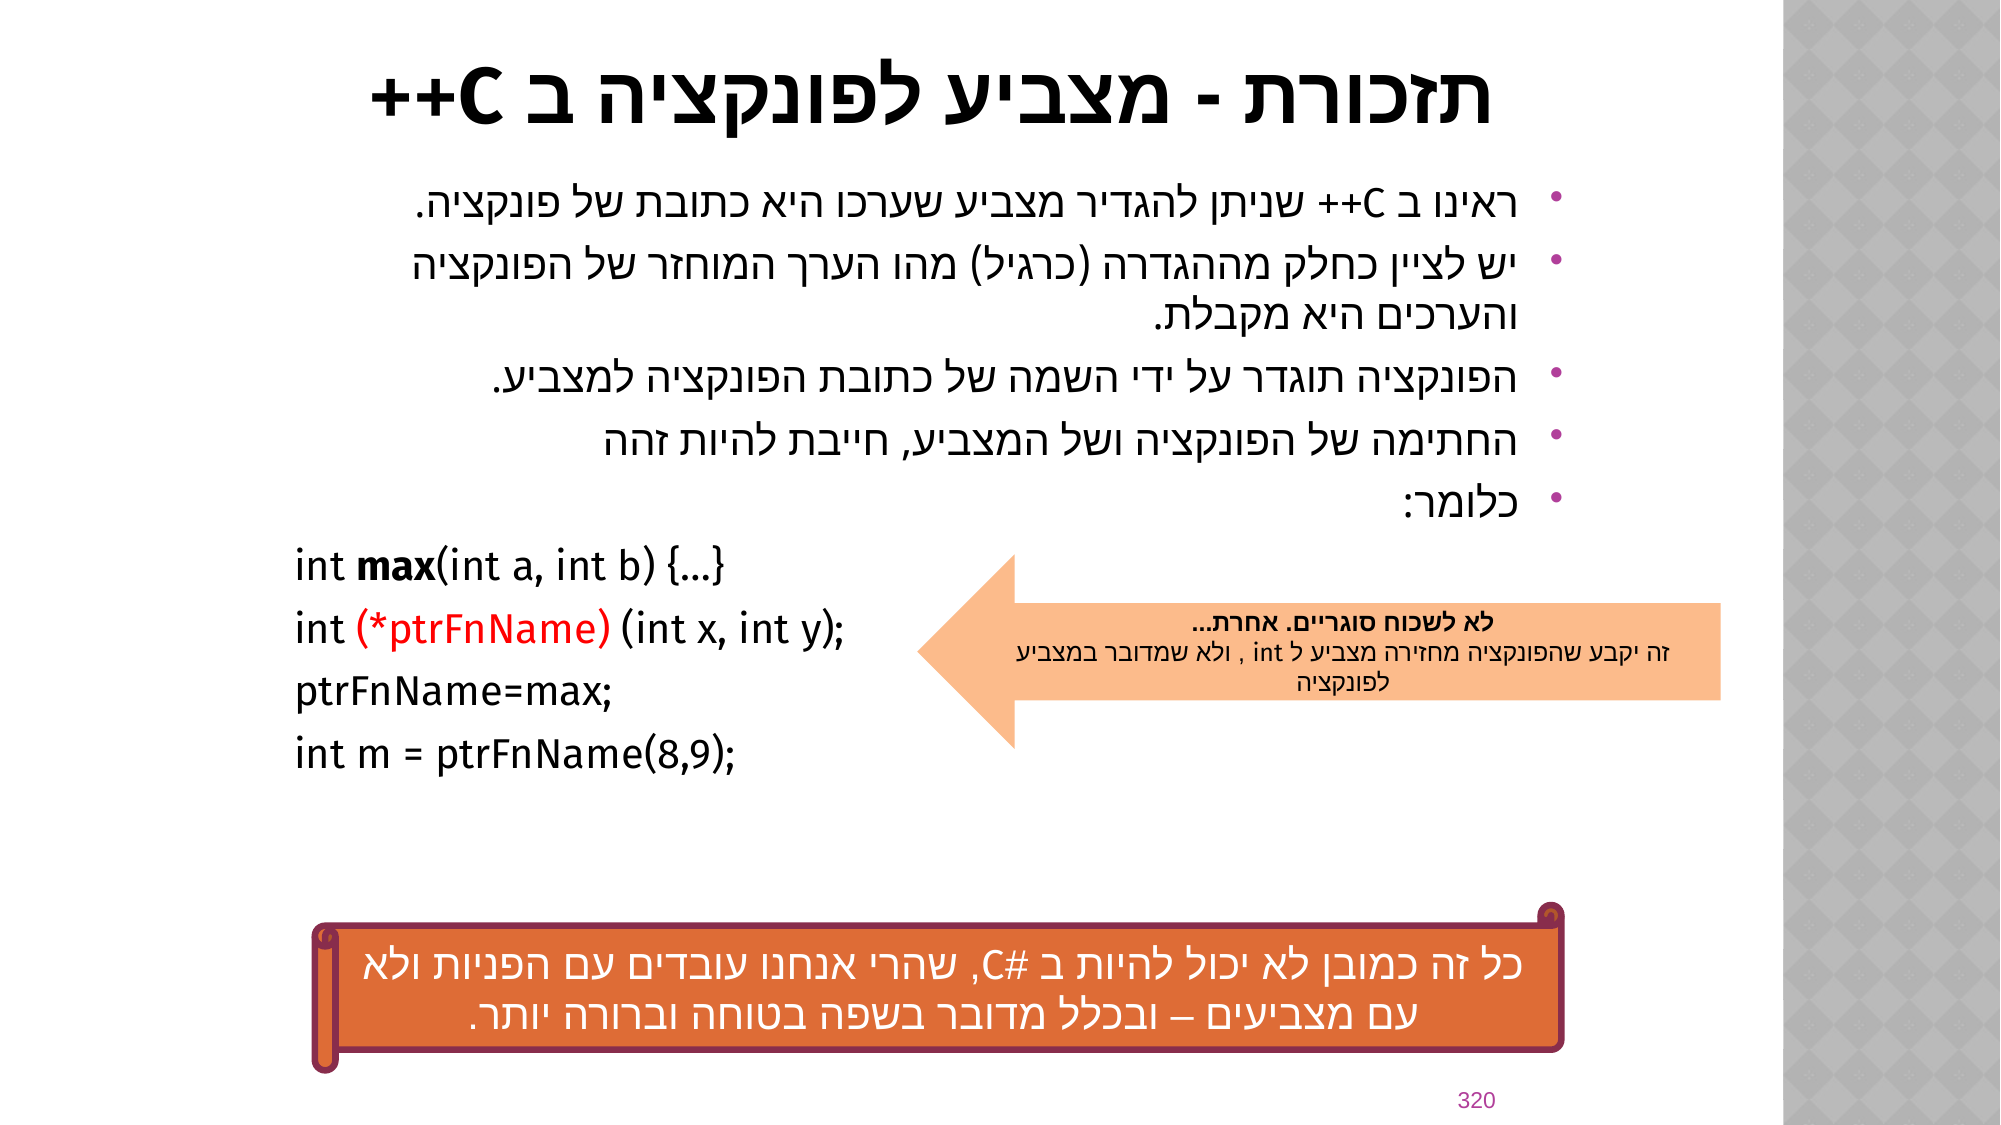

# תזכורת - מצביע לפונקציה ב C++
ראינו ב C++ שניתן להגדיר מצביע שערכו היא כתובת של פונקציה.
יש לציין כחלק מההגדרה (כרגיל) מהו הערך המוחזר של הפונקציה והערכים היא מקבלת.
הפונקציה תוגדר על ידי השמה של כתובת הפונקציה למצביע.
החתימה של הפונקציה ושל המצביע, חייבת להיות זהה
כלומר:
int max(int a, int b) {…}
int (*ptrFnName) (int x, int y);
ptrFnName=max;
int m = ptrFnName(8,9);
לא לשכוח סוגריים. אחרת...
זה יקבע שהפונקציה מחזירה מצביע ל int , ולא שמדובר במצביע לפונקציה
כל זה כמובן לא יכול להיות ב #C, שהרי אנחנו עובדים עם הפניות ולא עם מצביעים – ובכלל מדובר בשפה בטוחה וברורה יותר.
320